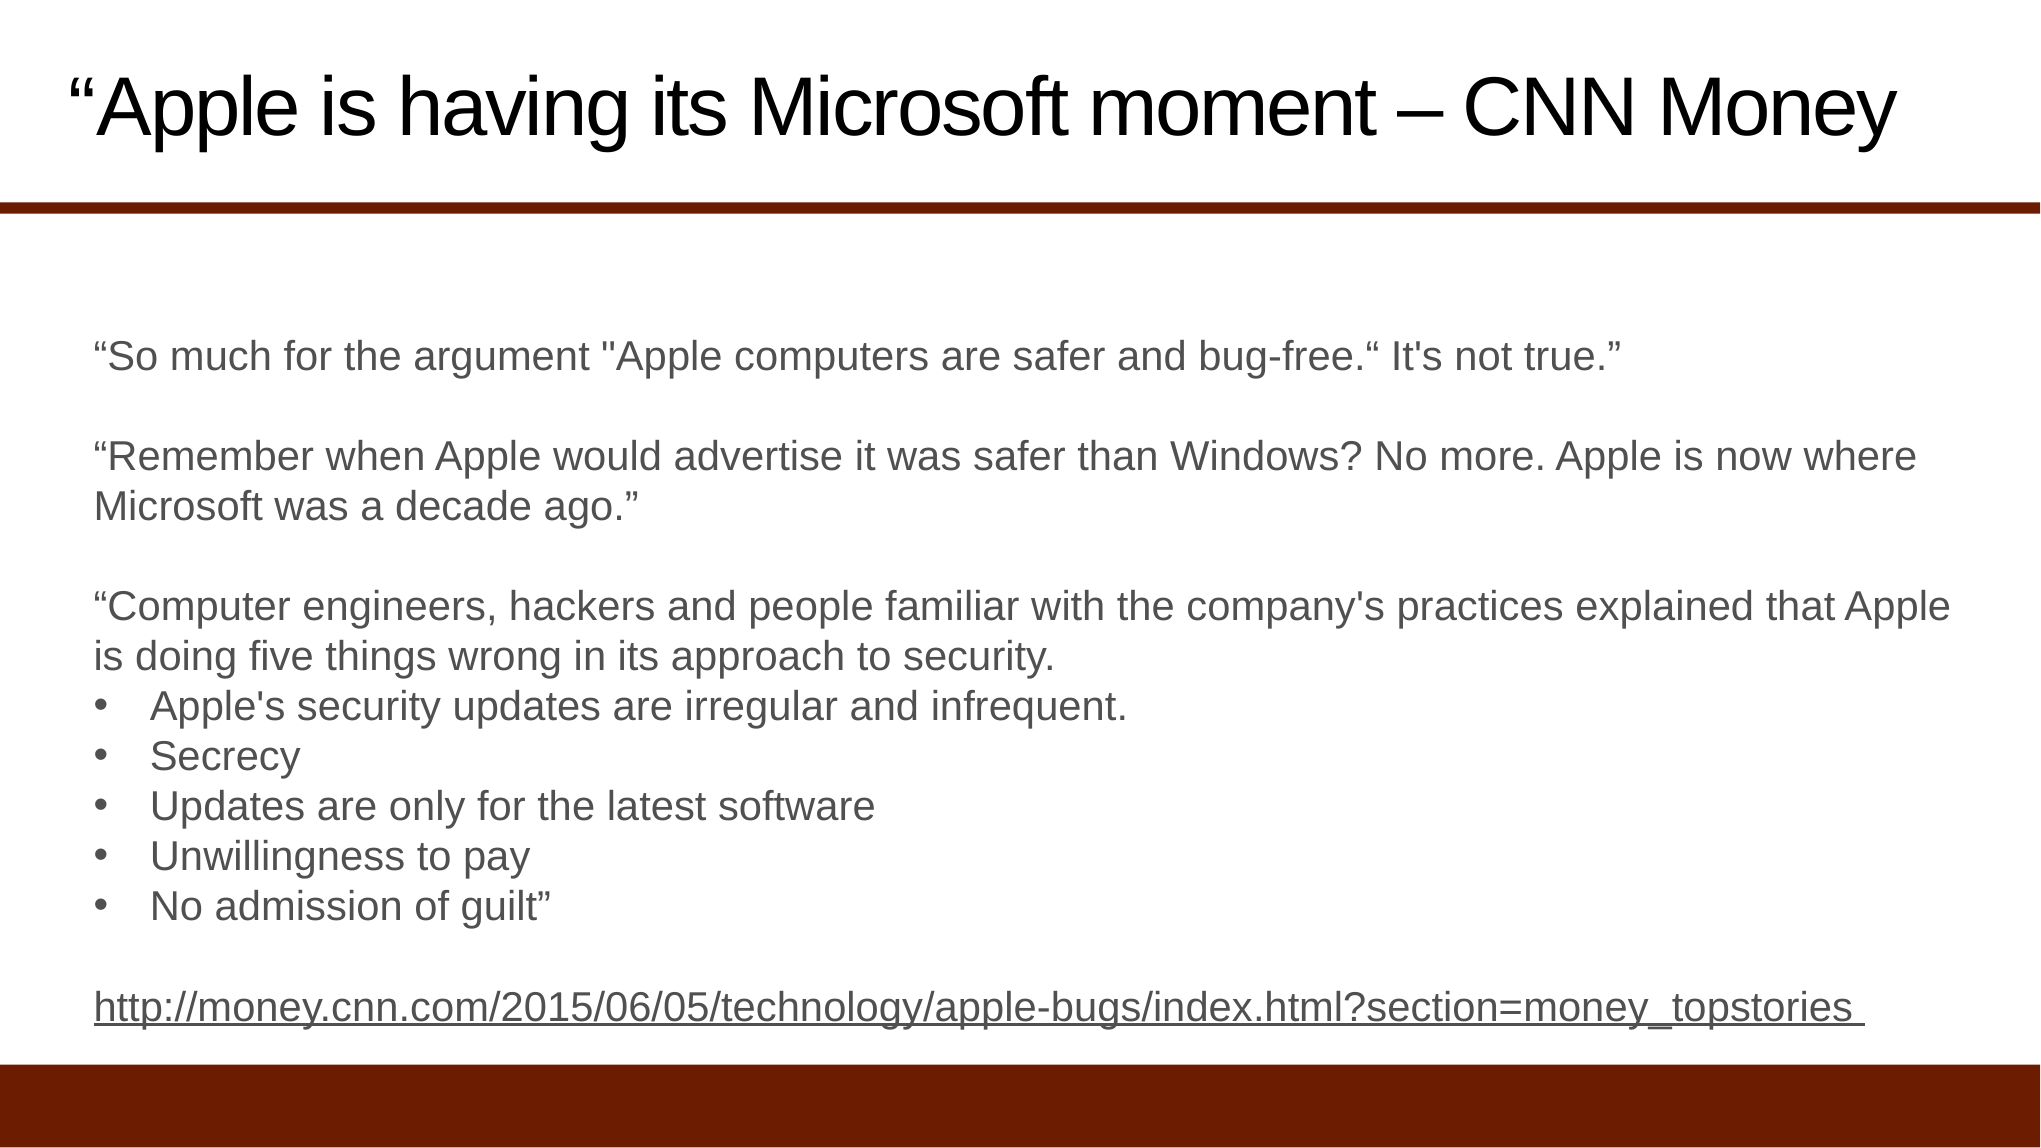

# “Apple is having its Microsoft moment – CNN Money
“So much for the argument "Apple computers are safer and bug-free.“ It's not true.”

“Remember when Apple would advertise it was safer than Windows? No more. Apple is now where Microsoft was a decade ago.”

“Computer engineers, hackers and people familiar with the company's practices explained that Apple is doing five things wrong in its approach to security.
Apple's security updates are irregular and infrequent.
Secrecy
Updates are only for the latest software
Unwillingness to pay
No admission of guilt”

http://money.cnn.com/2015/06/05/technology/apple-bugs/index.html?section=money_topstories